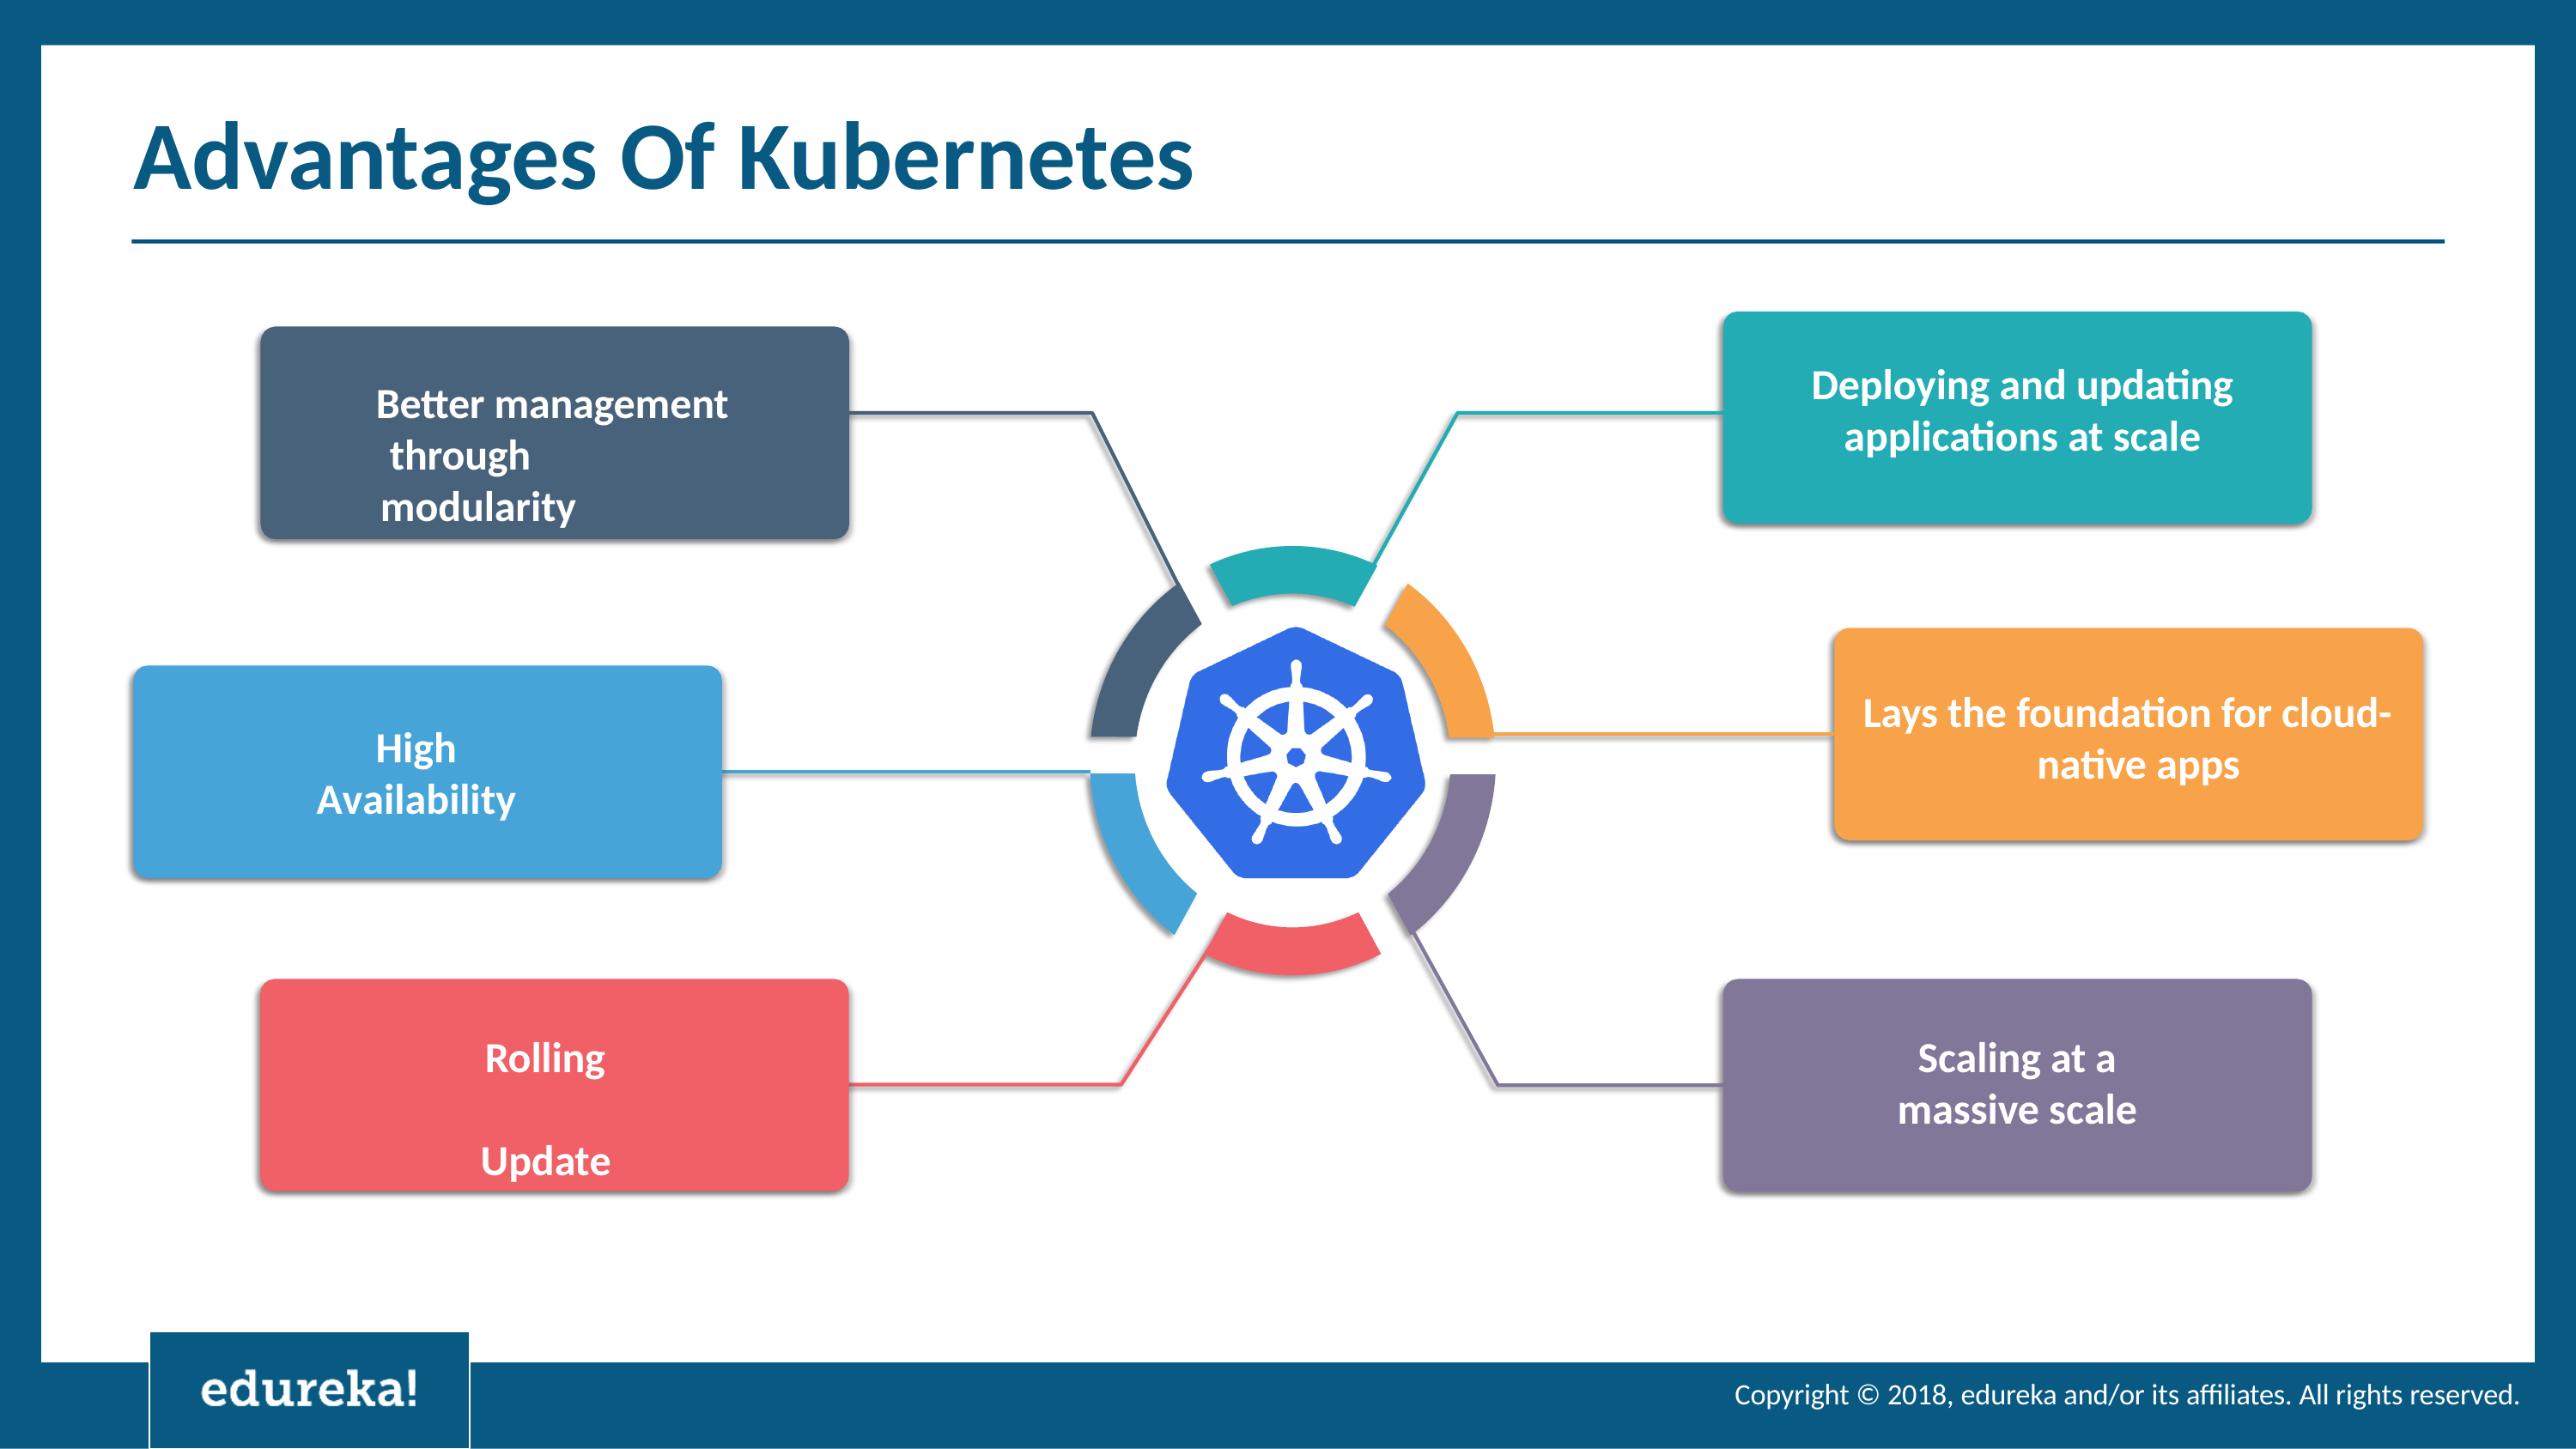

# Advantages Of Kubernetes

Deploying and updating
applications at scale
Better management  through modularity
Lays the foundation for cloud-  native apps
High
Availability
Rolling  Update
Scaling at a  massive scale
Copyright © 2018, edureka and/or its affiliates. All rights reserved.